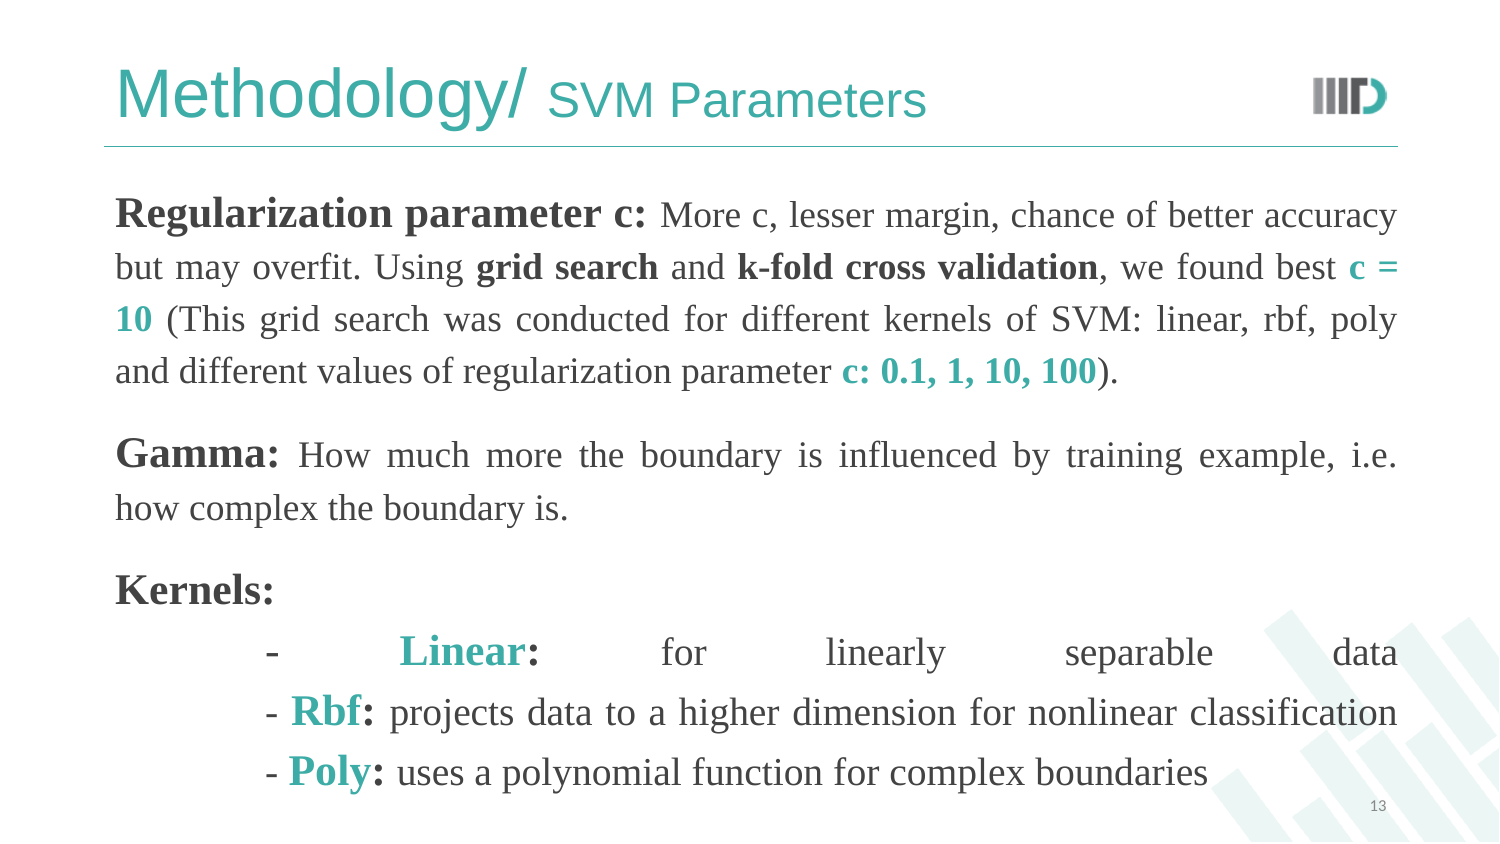

# Methodology/ SVM Parameters
Regularization parameter c: More c, lesser margin, chance of better accuracy but may overfit. Using grid search and k-fold cross validation, we found best c = 10 (This grid search was conducted for different kernels of SVM: linear, rbf, poly and different values of regularization parameter c: 0.1, 1, 10, 100).
Gamma: How much more the boundary is influenced by training example, i.e. how complex the boundary is.
Kernels:
	- Linear: for linearly separable data
	- Rbf: projects data to a higher dimension for nonlinear classification
	- Poly: uses a polynomial function for complex boundaries
13